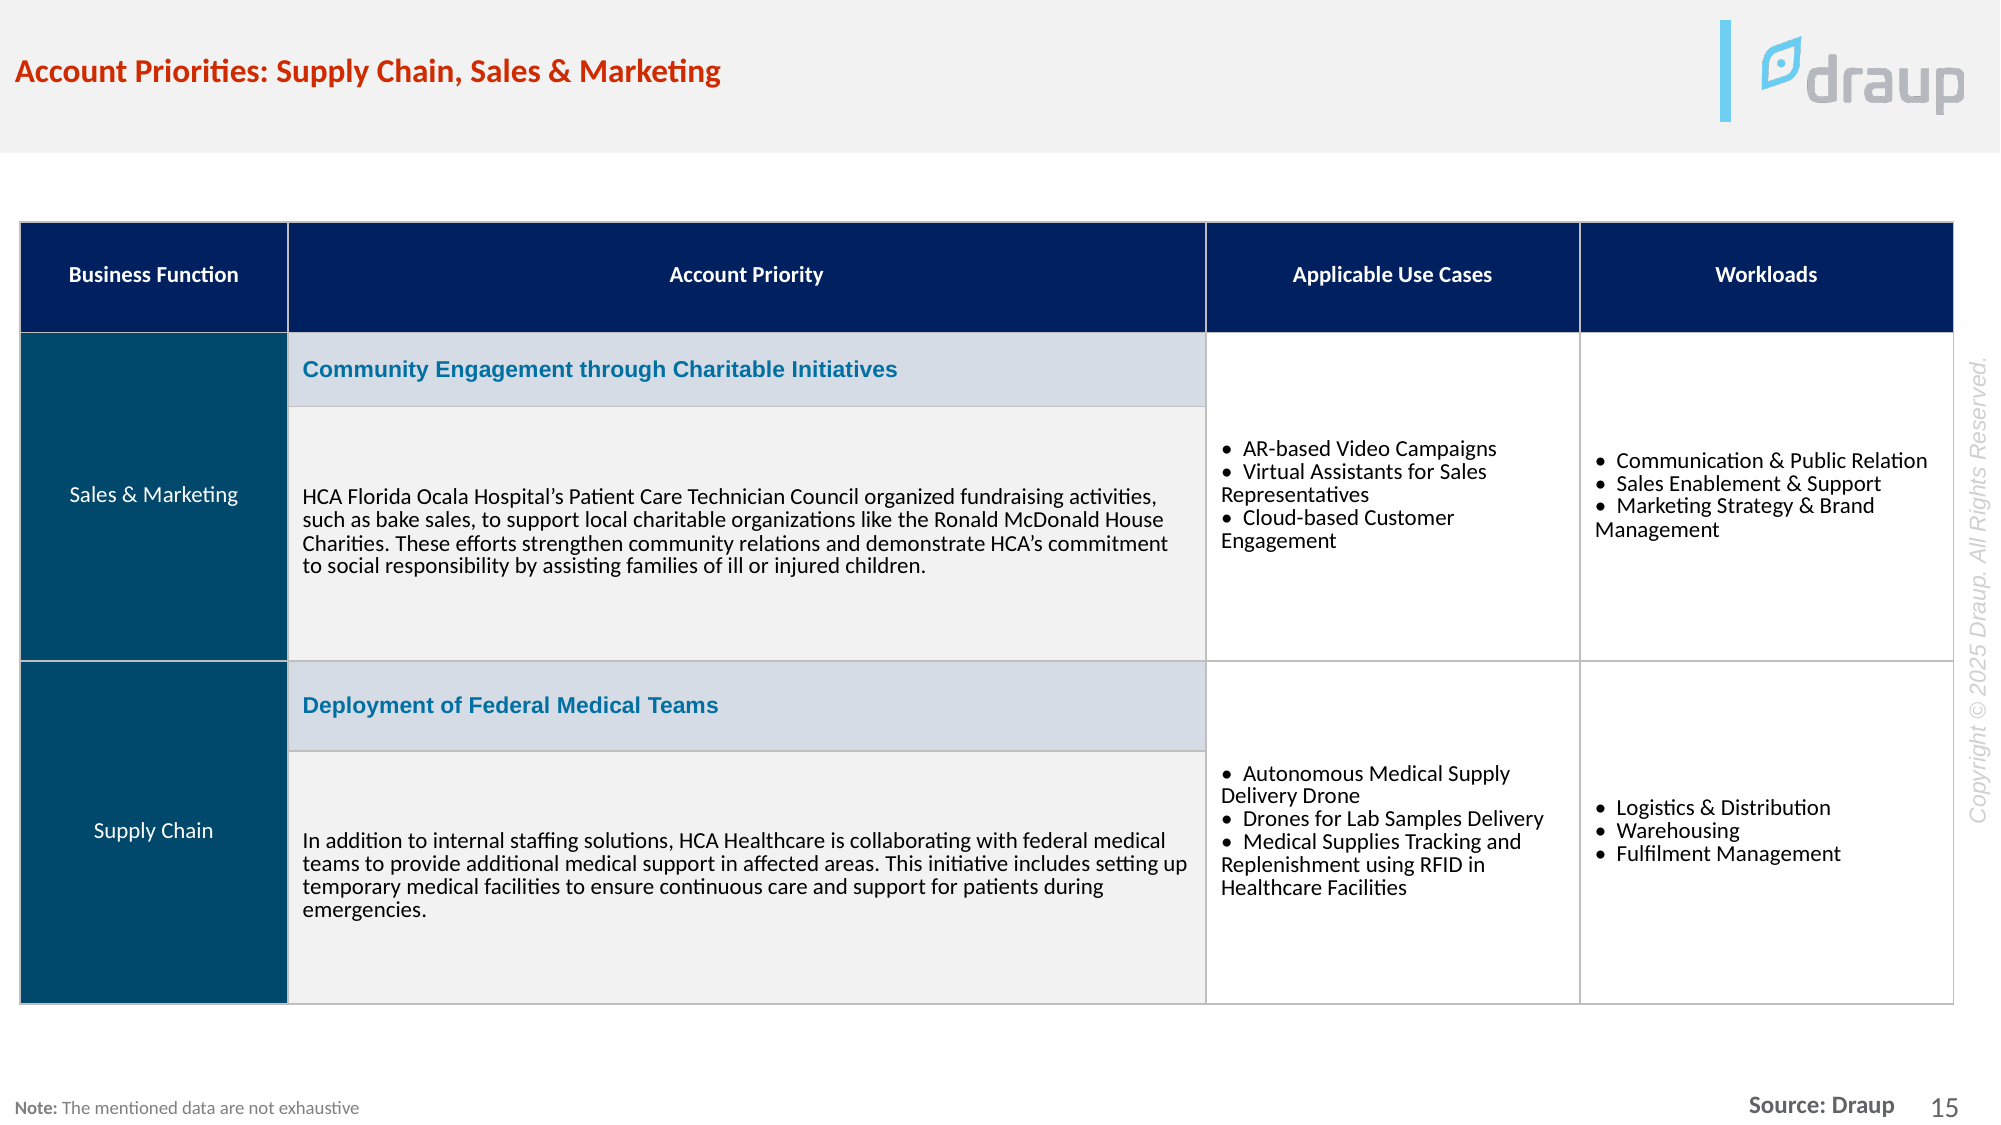

Account Priorities: Supply Chain, Sales & Marketing
| Business Function | Account Priority | Applicable Use Cases | Workloads |
| --- | --- | --- | --- |
| Sales & Marketing | Community Engagement through Charitable Initiatives | • AR-based Video Campaigns • Virtual Assistants for Sales Representatives • Cloud-based Customer Engagement | • Communication & Public Relation • Sales Enablement & Support • Marketing Strategy & Brand Management |
|  | HCA Florida Ocala Hospital’s Patient Care Technician Council organized fundraising activities, such as bake sales, to support local charitable organizations like the Ronald McDonald House Charities. These efforts strengthen community relations and demonstrate HCA’s commitment to social responsibility by assisting families of ill or injured children. |  |  |
| Supply Chain | Deployment of Federal Medical Teams | • Autonomous Medical Supply Delivery Drone • Drones for Lab Samples Delivery • Medical Supplies Tracking and Replenishment using RFID in Healthcare Facilities | • Logistics & Distribution • Warehousing • Fulfilment Management |
|  | In addition to internal staffing solutions, HCA Healthcare is collaborating with federal medical teams to provide additional medical support in affected areas. This initiative includes setting up temporary medical facilities to ensure continuous care and support for patients during emergencies. |  |  |
Note: The mentioned data are not exhaustive